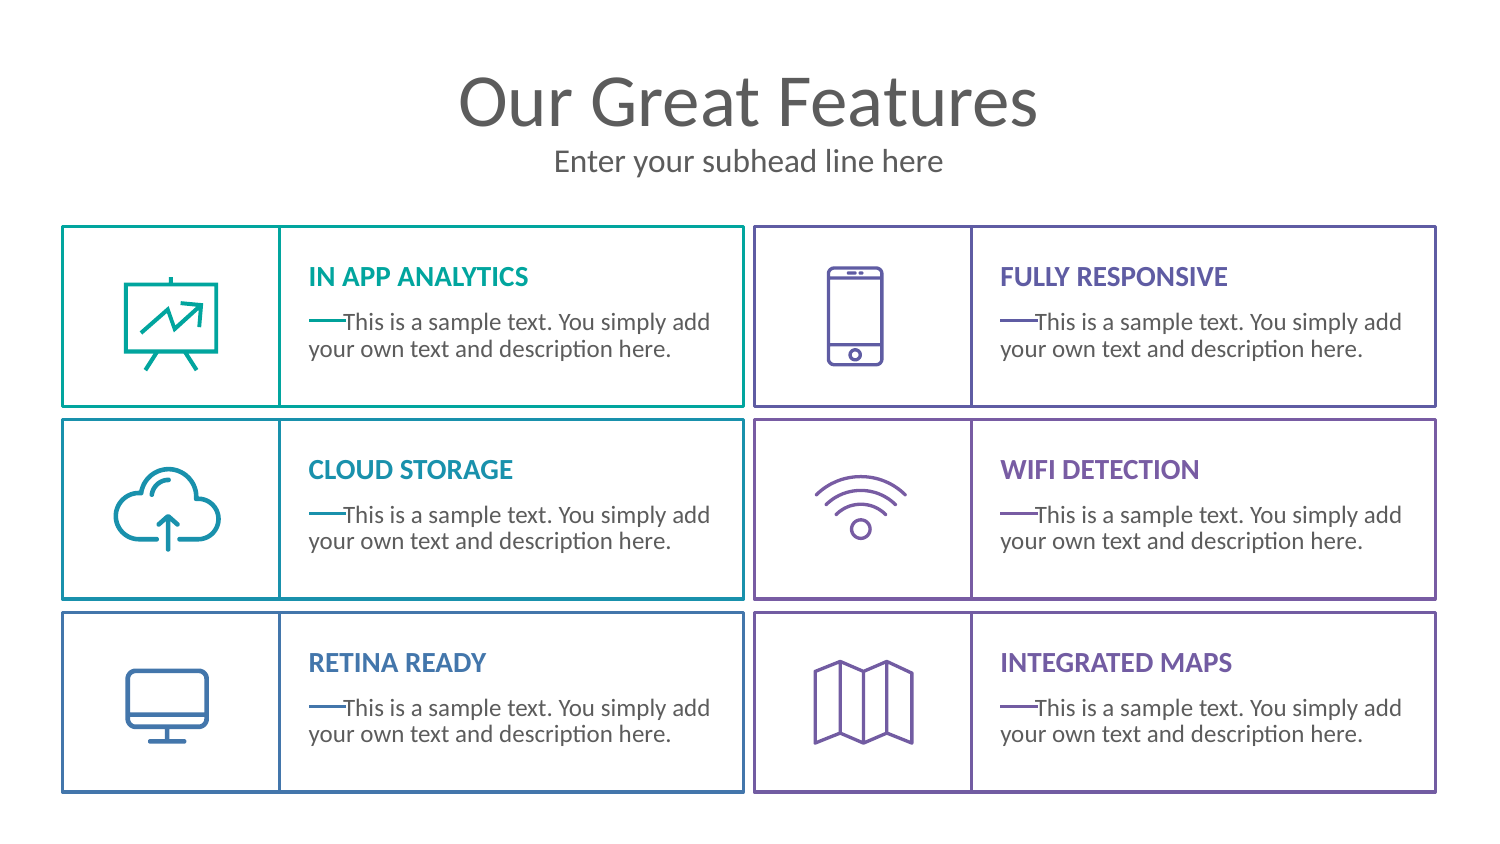

# Our Great Features
Enter your subhead line here

IN APP ANALYTICS
FULLY RESPONSIVE

      This is a sample text. You simply add your own text and description here.
      This is a sample text. You simply add your own text and description here.

CLOUD STORAGE
WIFI DETECTION

      This is a sample text. You simply add your own text and description here.
      This is a sample text. You simply add your own text and description here.

RETINA READY
INTEGRATED MAPS

      This is a sample text. You simply add your own text and description here.
      This is a sample text. You simply add your own text and description here.